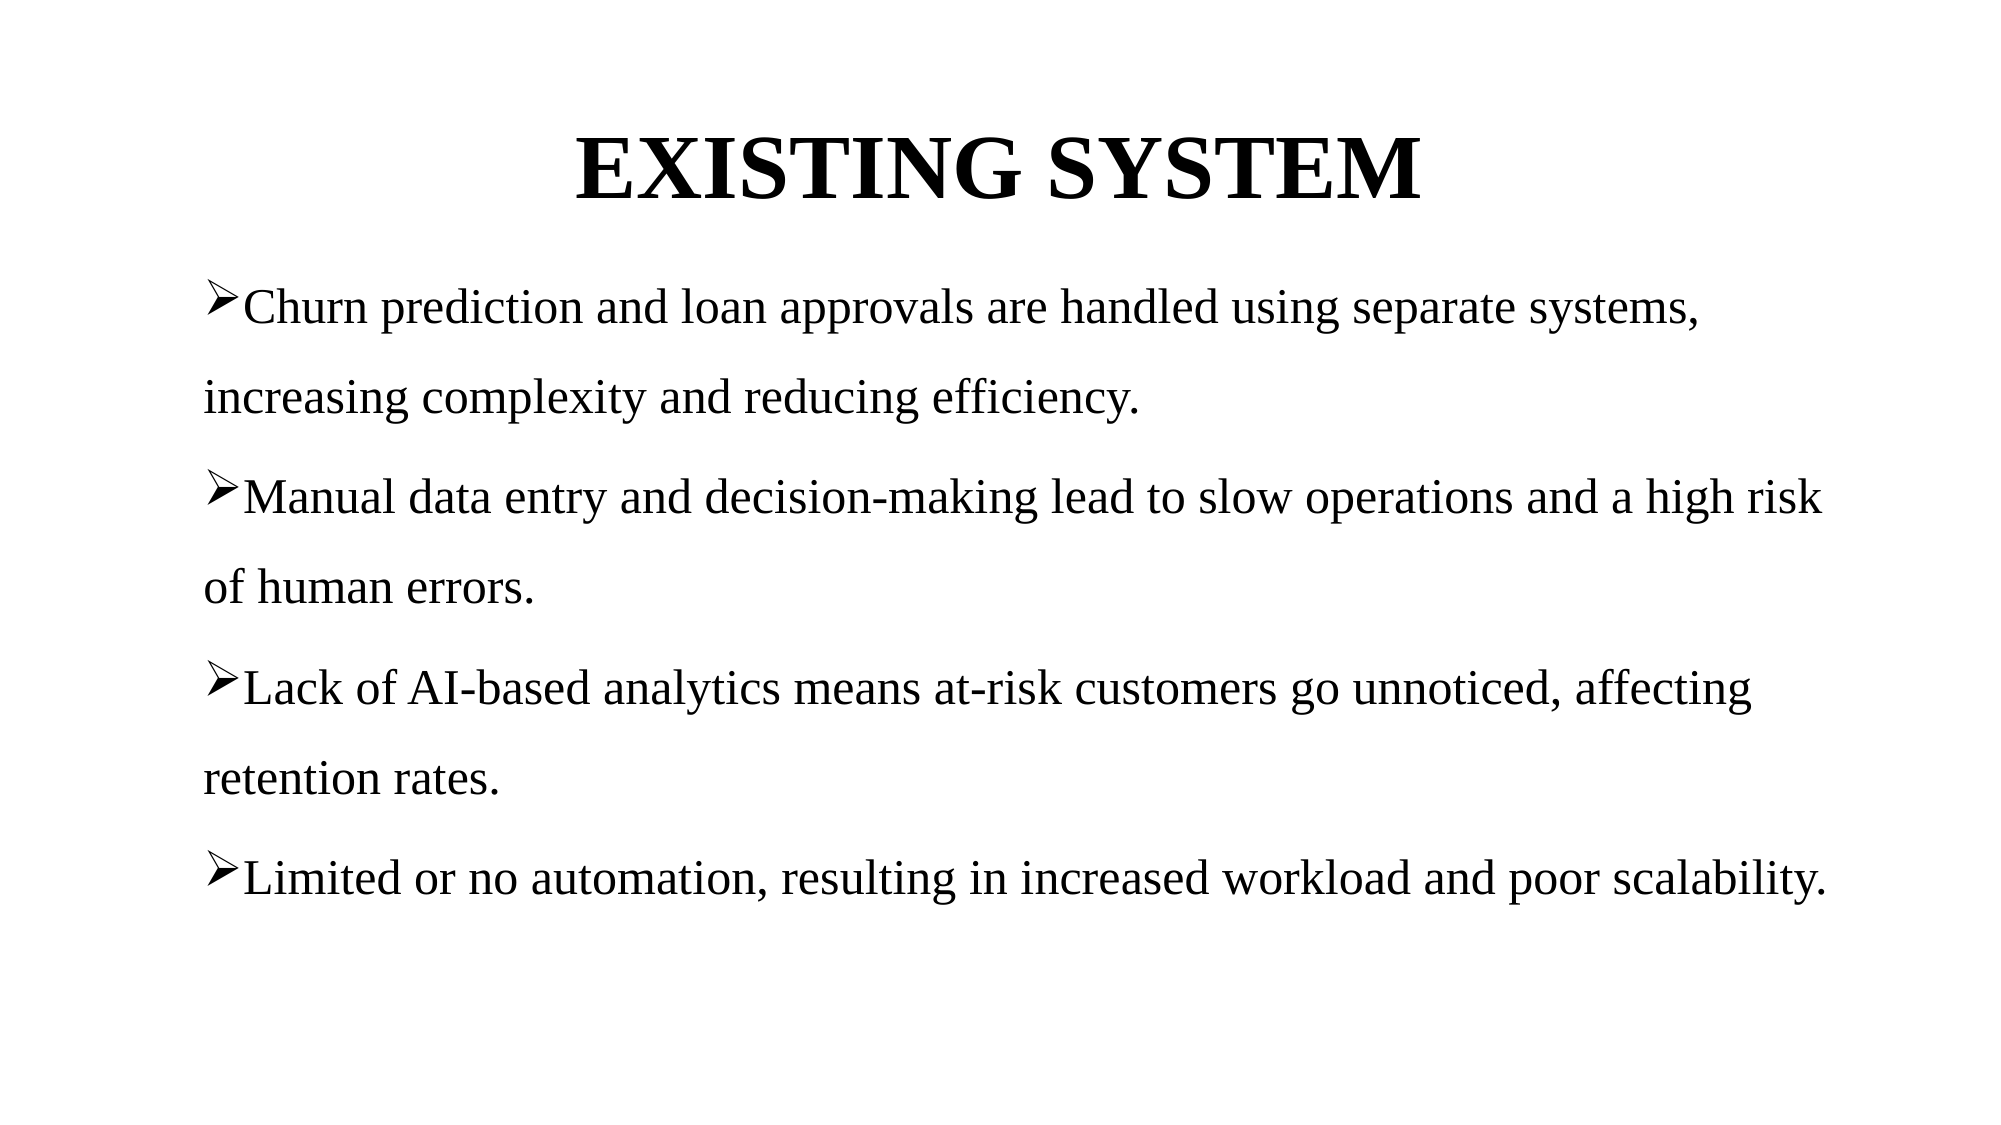

# EXISTING SYSTEM
Churn prediction and loan approvals are handled using separate systems, increasing complexity and reducing efficiency.
Manual data entry and decision-making lead to slow operations and a high risk of human errors.
Lack of AI-based analytics means at-risk customers go unnoticed, affecting retention rates.
Limited or no automation, resulting in increased workload and poor scalability.